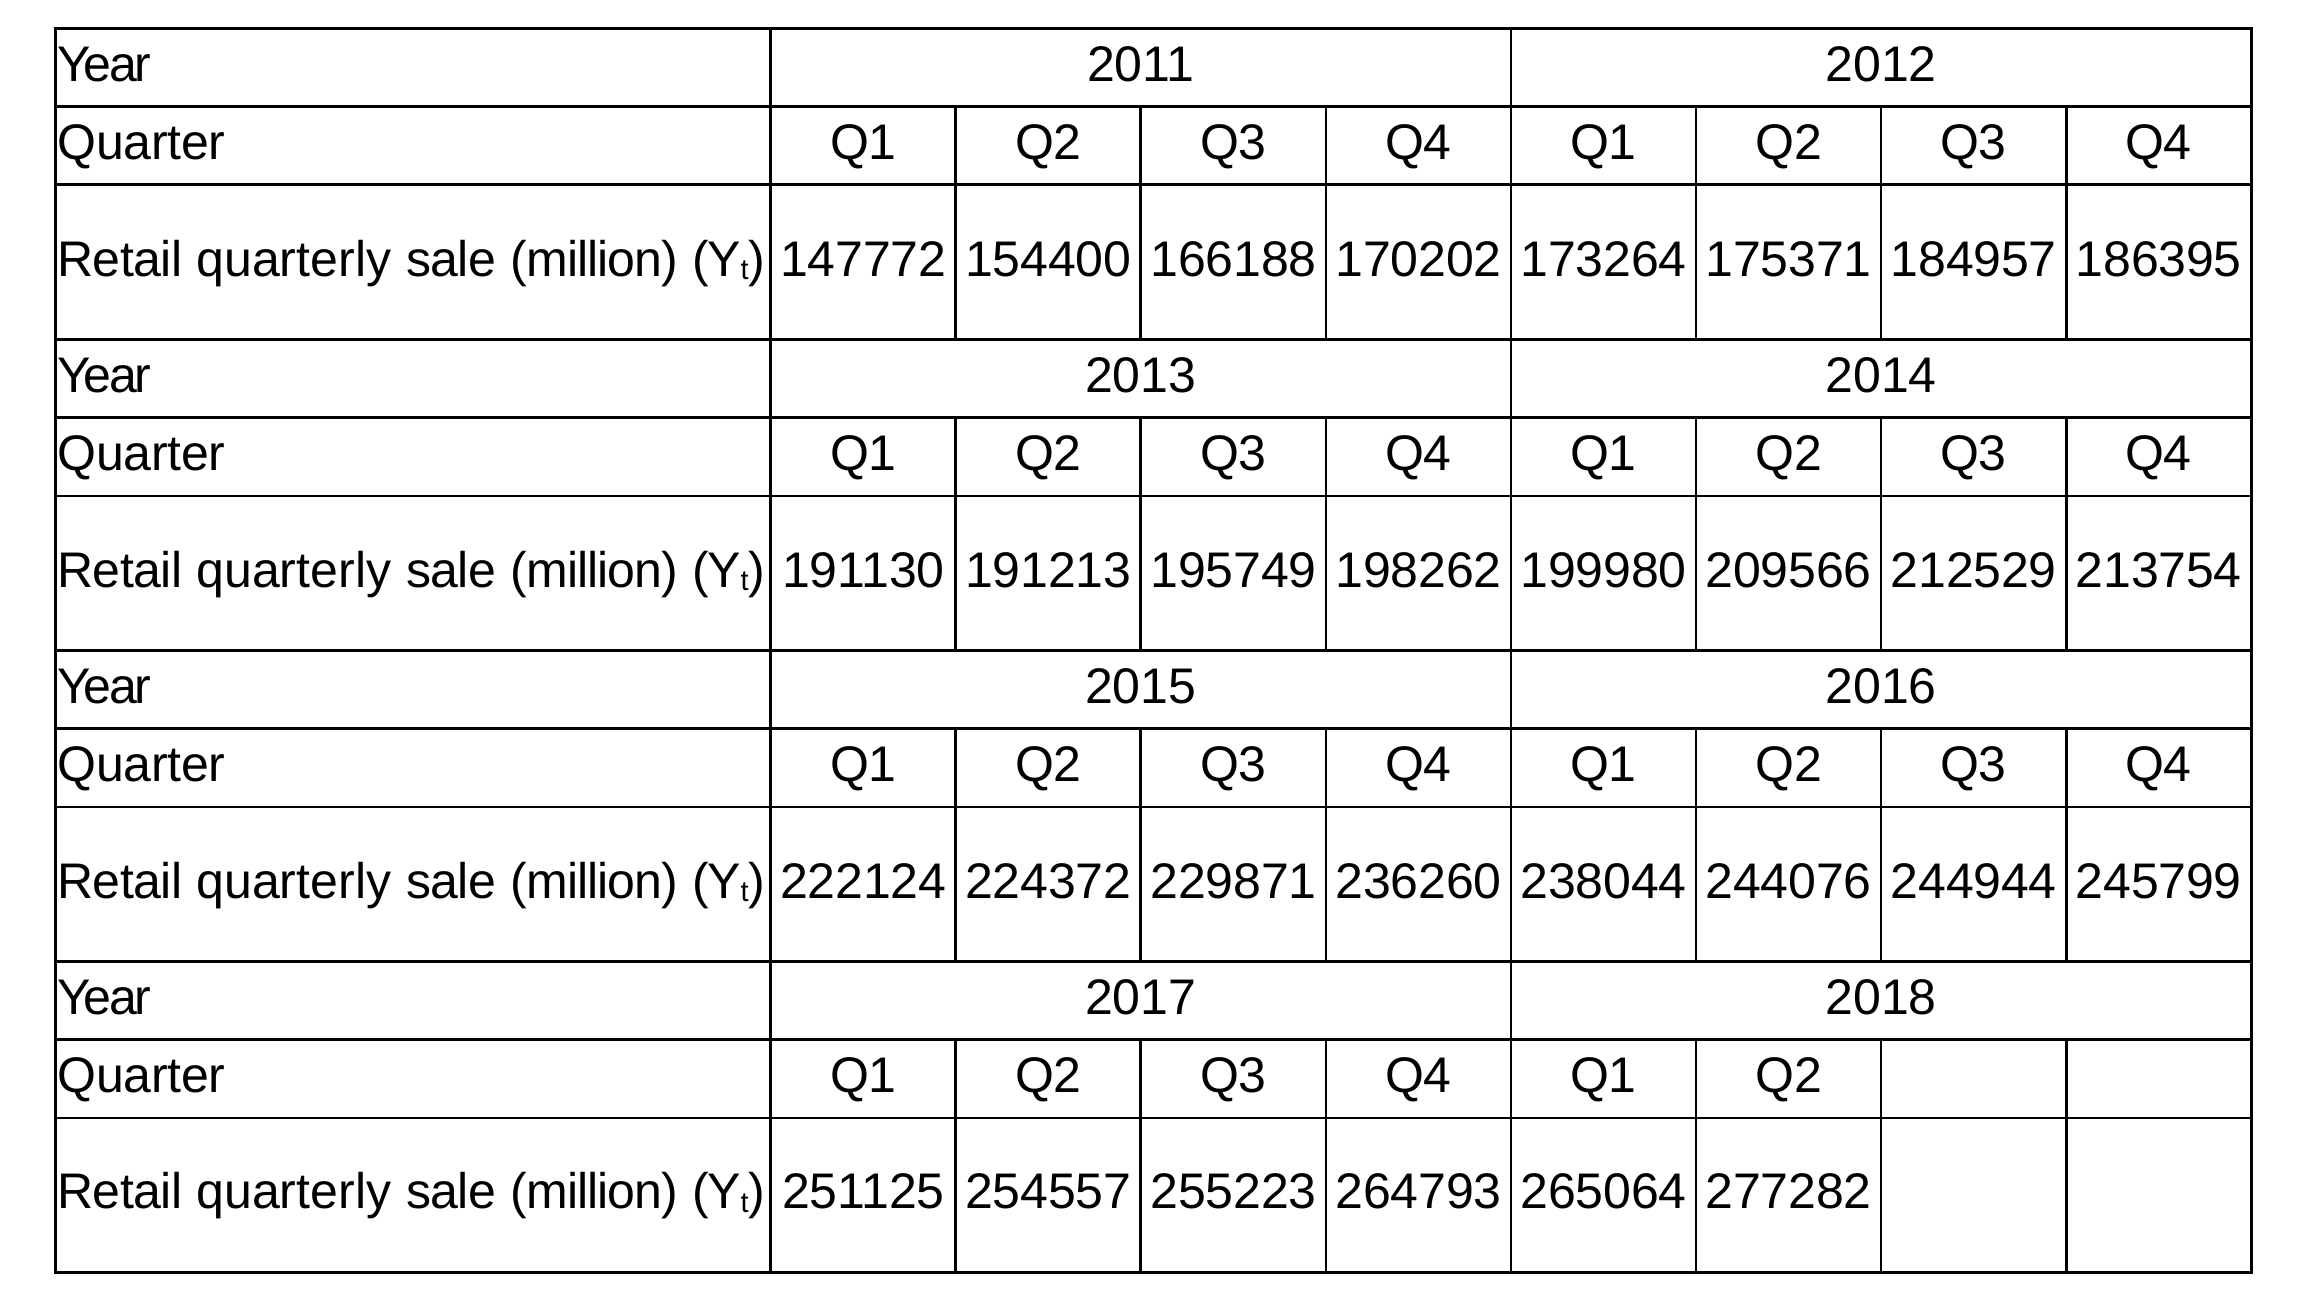

| Year | 2011 |  |  |  | 2012 |  |  |  |
| --- | --- | --- | --- | --- | --- | --- | --- | --- |
| Quarter | Q1 | Q2 | Q3 | Q4 | Q1 | Q2 | Q3 | Q4 |
| Retail quarterly sale (million) (Yt) | 147772 | 154400 | 166188 | 170202 | 173264 | 175371 | 184957 | 186395 |
| Year | 2013 |  |  |  | 2014 |  |  |  |
| Quarter | Q1 | Q2 | Q3 | Q4 | Q1 | Q2 | Q3 | Q4 |
| Retail quarterly sale (million) (Yt) | 191130 | 191213 | 195749 | 198262 | 199980 | 209566 | 212529 | 213754 |
| Year | 2015 |  |  |  | 2016 |  |  |  |
| Quarter | Q1 | Q2 | Q3 | Q4 | Q1 | Q2 | Q3 | Q4 |
| Retail quarterly sale (million) (Yt) | 222124 | 224372 | 229871 | 236260 | 238044 | 244076 | 244944 | 245799 |
| Year | 2017 |  |  |  | 2018 |  |  |  |
| Quarter | Q1 | Q2 | Q3 | Q4 | Q1 | Q2 |  |  |
| Retail quarterly sale (million) (Yt) | 251125 | 254557 | 255223 | 264793 | 265064 | 277282 |  |  |